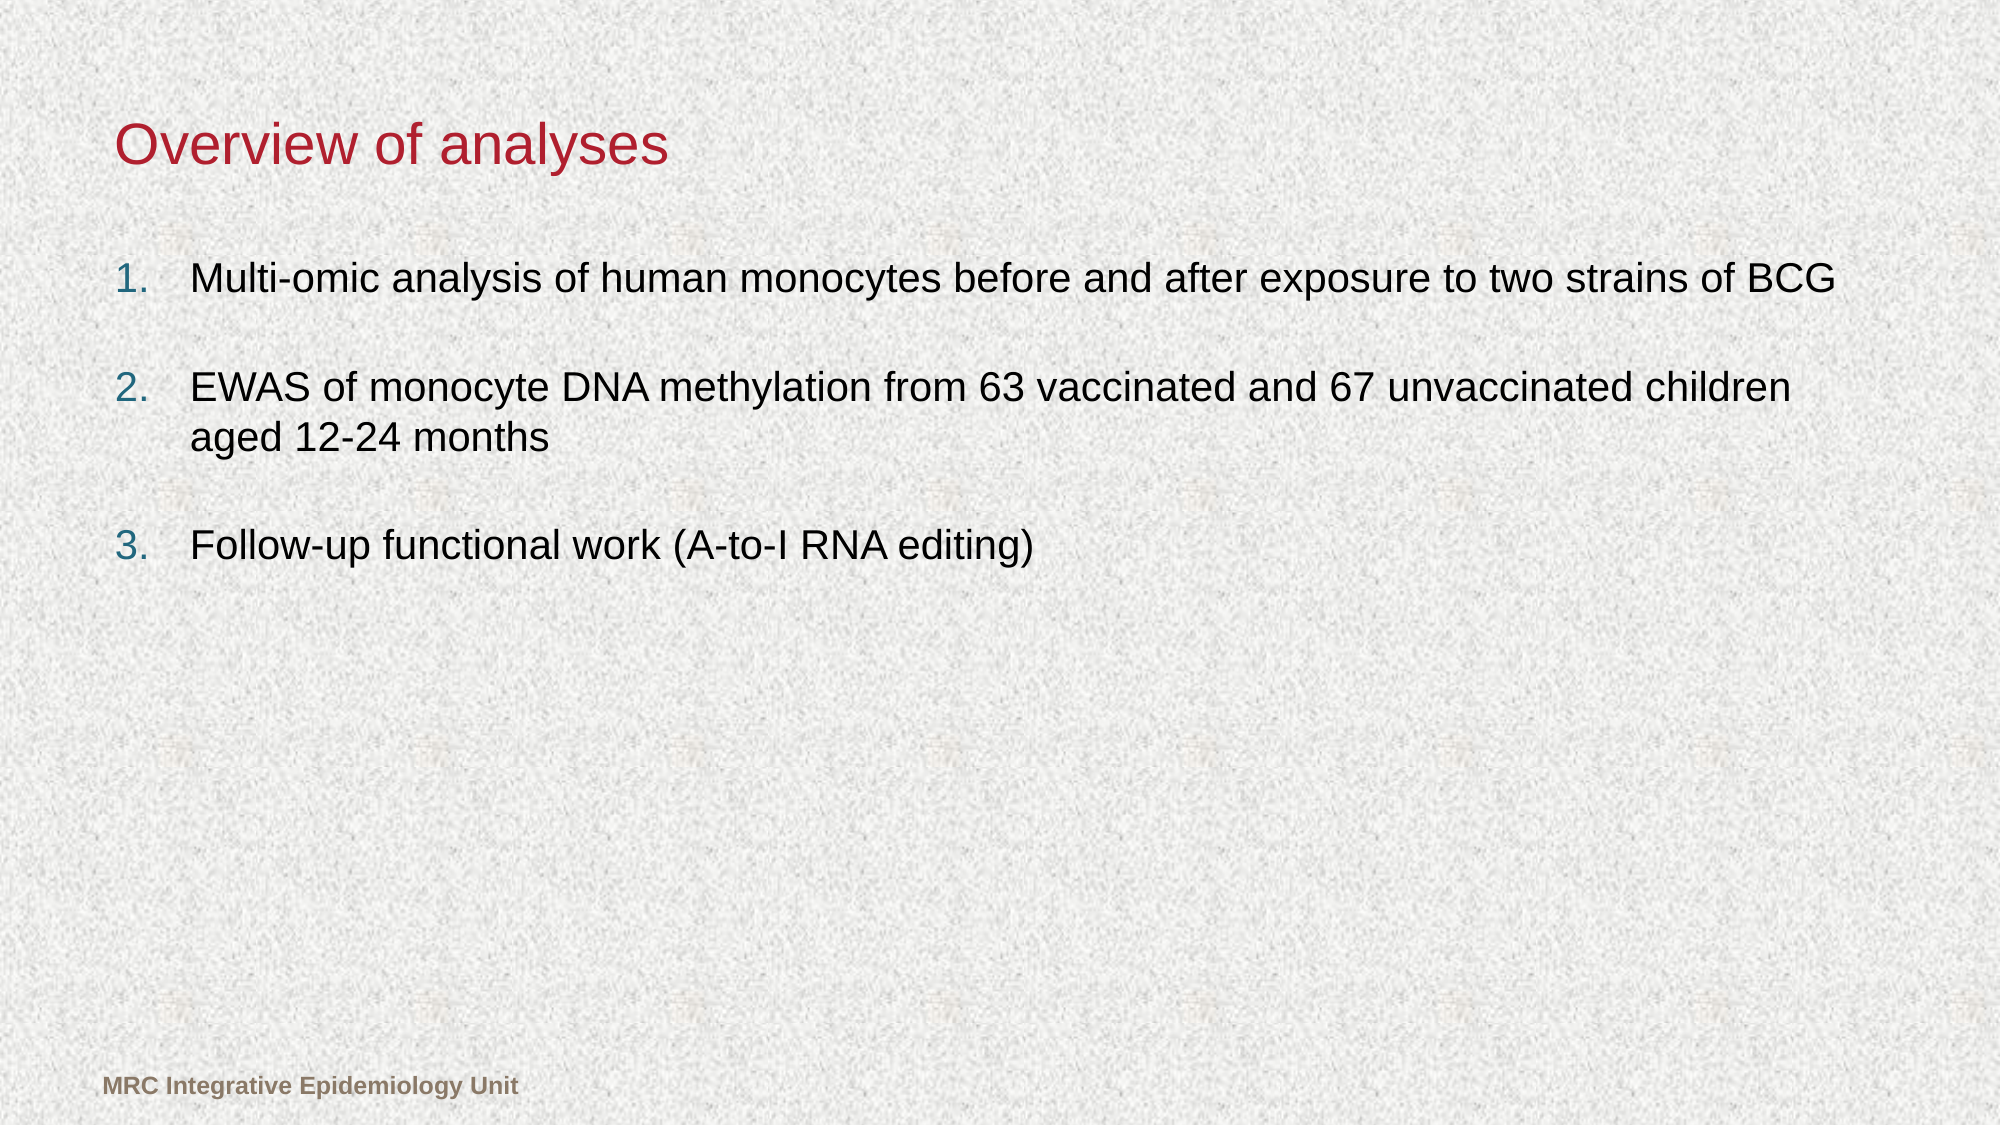

# Overview of analyses
Multi-omic analysis of human monocytes before and after exposure to two strains of BCG
EWAS of monocyte DNA methylation from 63 vaccinated and 67 unvaccinated children aged 12-24 months
Follow-up functional work (A-to-I RNA editing)